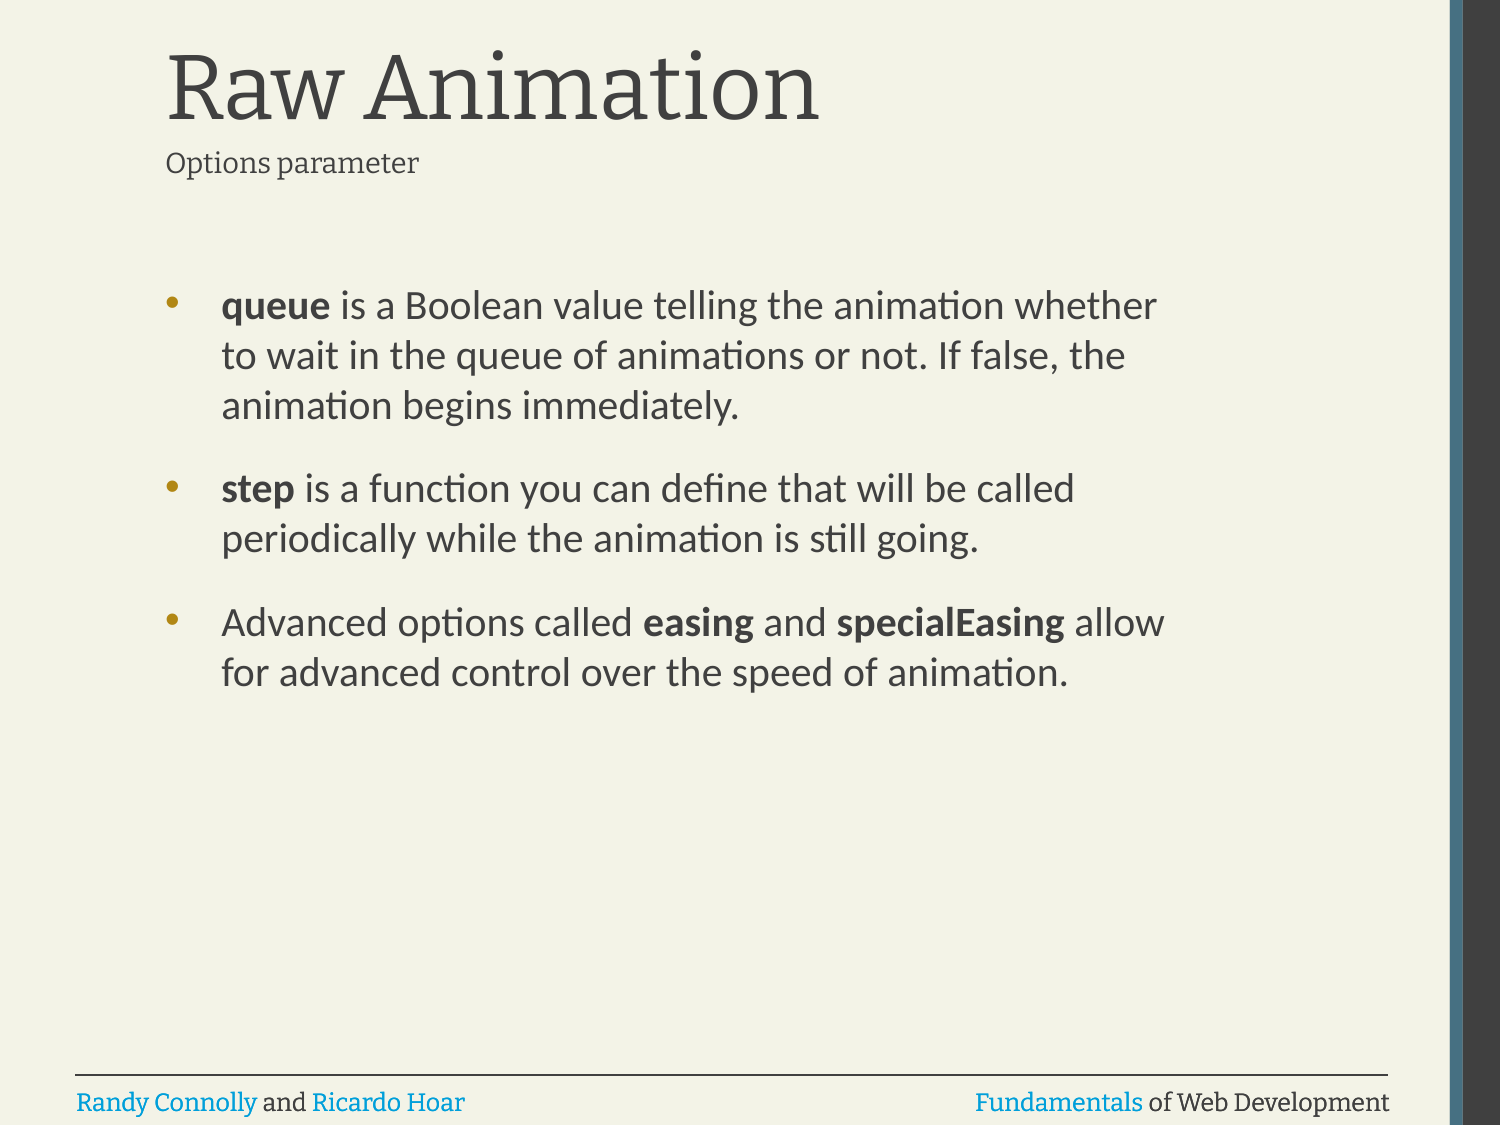

# Raw Animation
Options parameter
queue is a Boolean value telling the animation whether to wait in the queue of animations or not. If false, the animation begins immediately.
step is a function you can define that will be called periodically while the animation is still going.
Advanced options called easing and specialEasing allow for advanced control over the speed of animation.